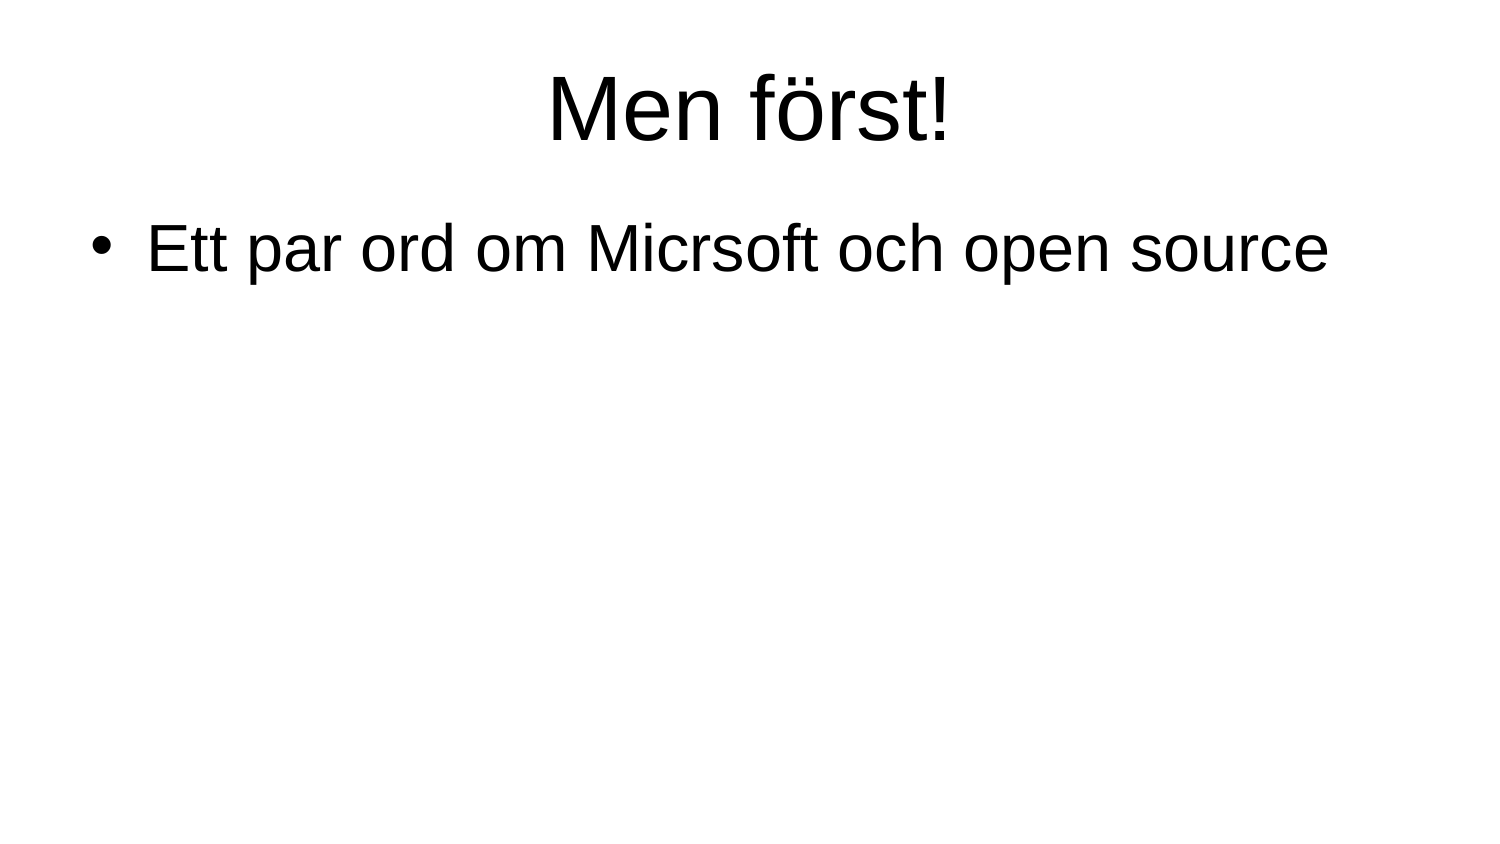

# Men först!
Ett par ord om Micrsoft och open source